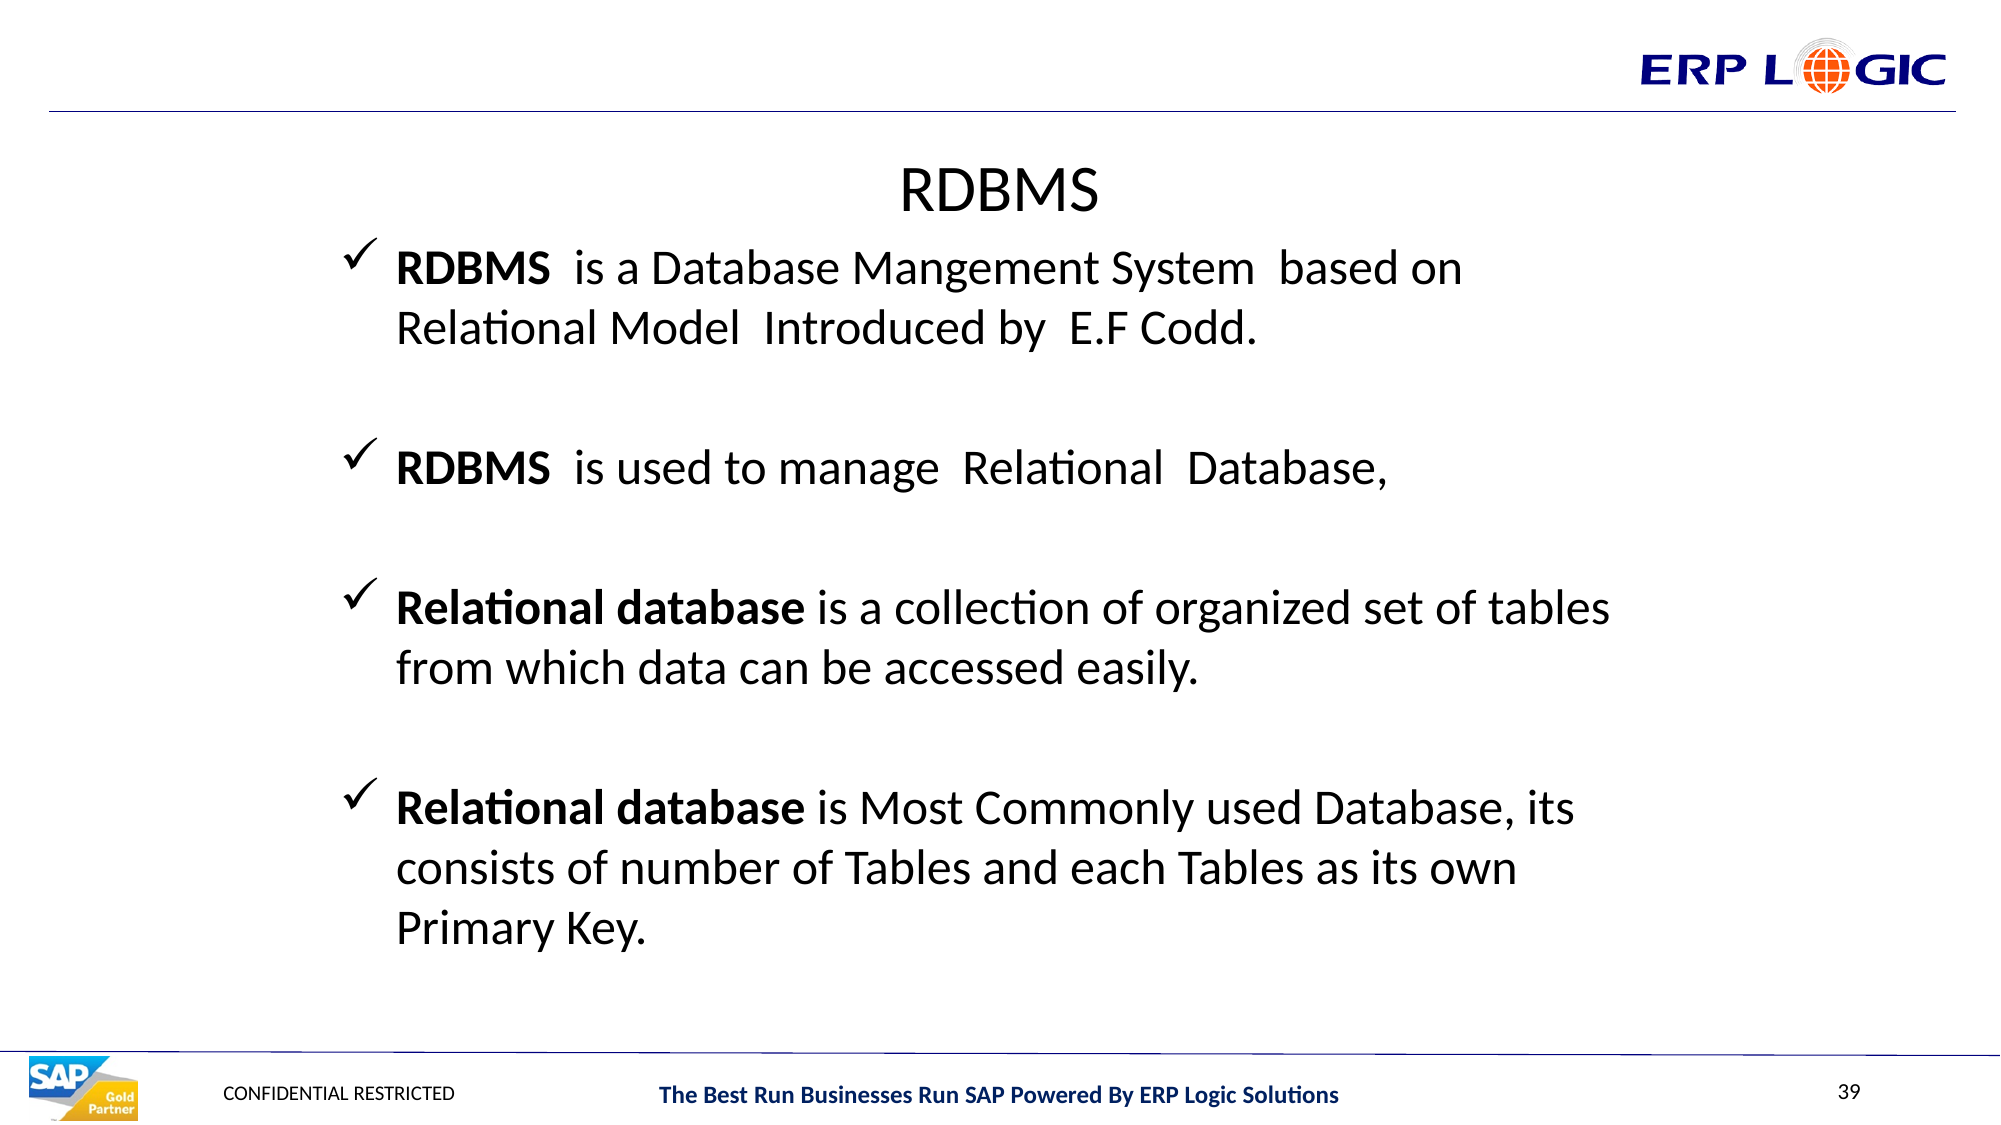

RDBMS
RDBMS  is a Database Mangement System  based on Relational Model  Introduced by  E.F Codd.

RDBMS  is used to manage  Relational  Database,

Relational database is a collection of organized set of tables from which data can be accessed easily.

Relational database is Most Commonly used Database, its consists of number of Tables and each Tables as its own Primary Key.